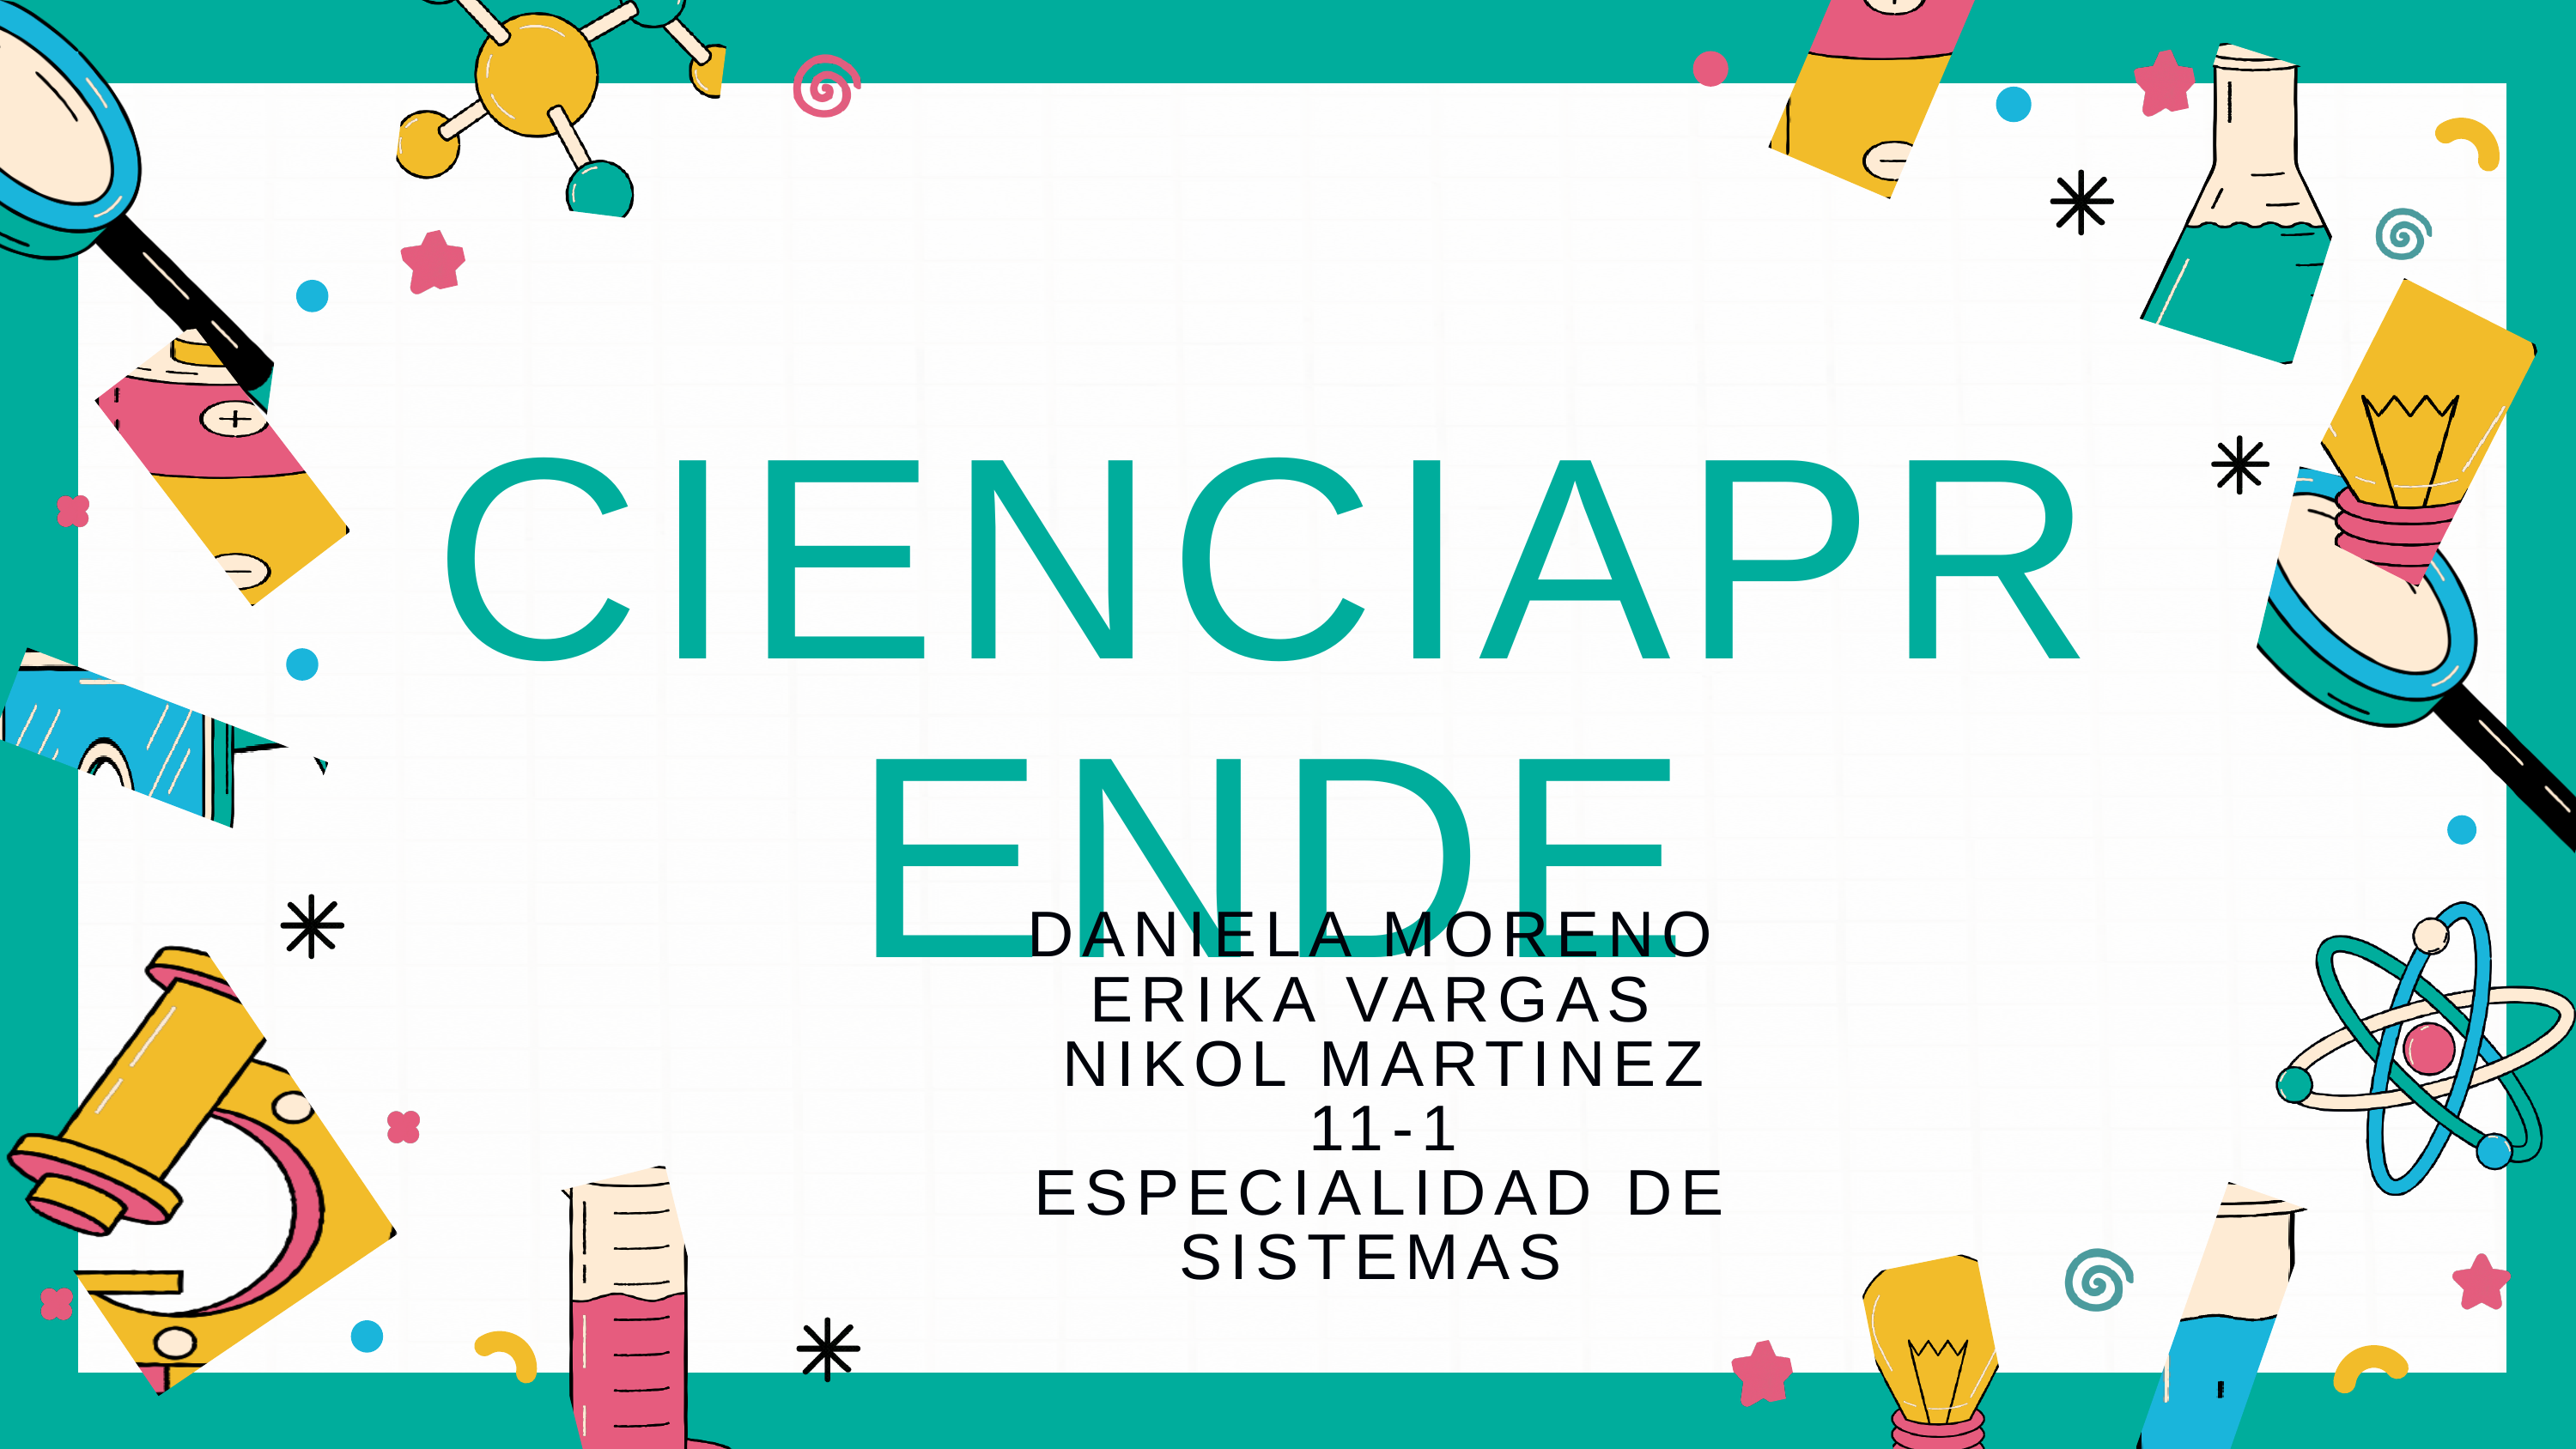

CIENCIAPRENDE

DANIELA MORENO
ERIKA VARGAS
NIKOL MARTINEZ
11-1
ESPECIALIDAD DE SISTEMAS